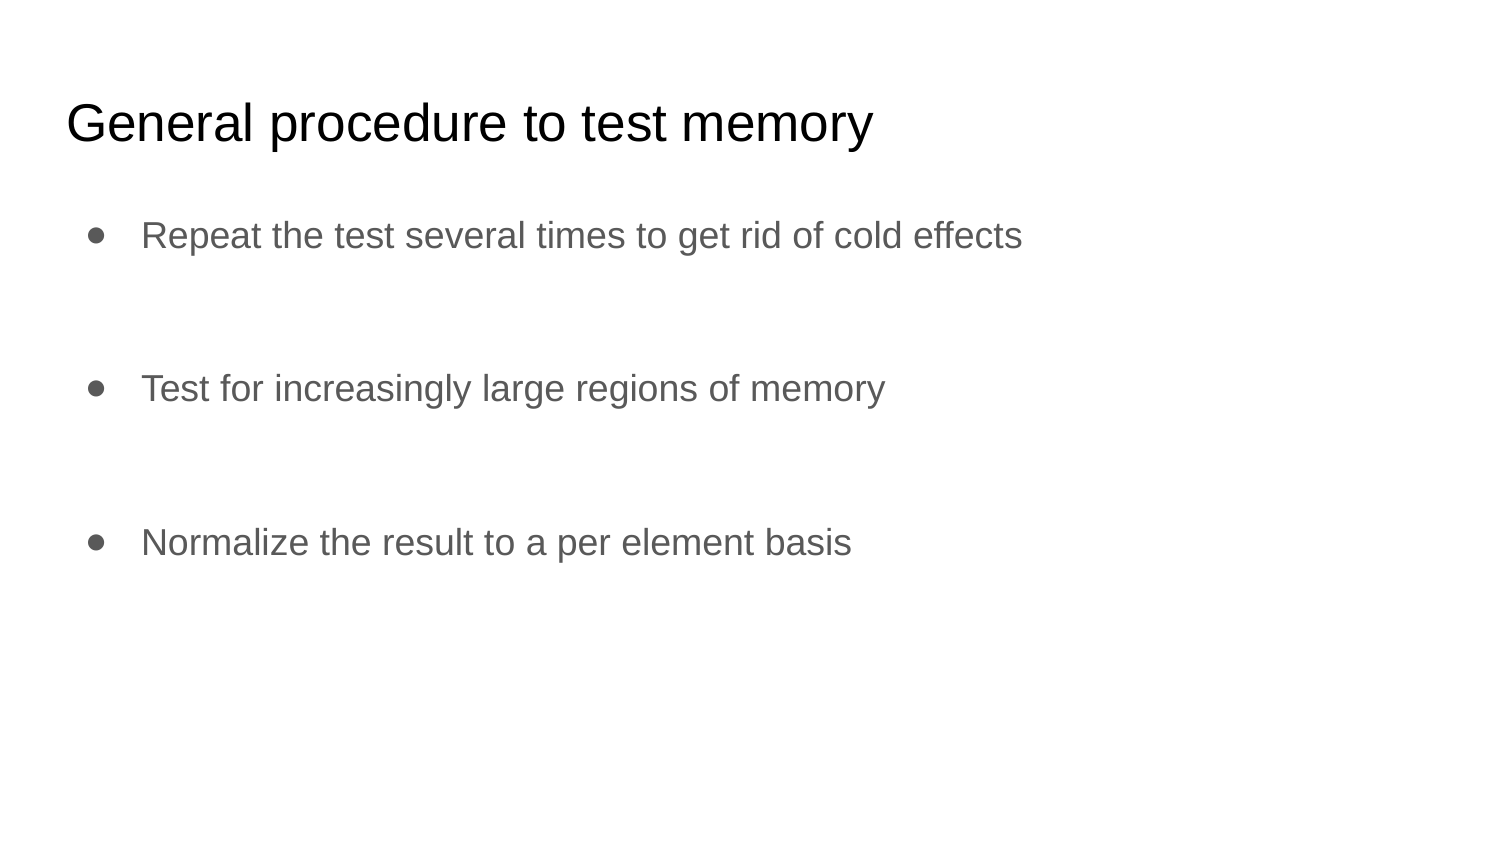

# General procedure to test memory
Repeat the test several times to get rid of cold effects

Test for increasingly large regions of memory

Normalize the result to a per element basis